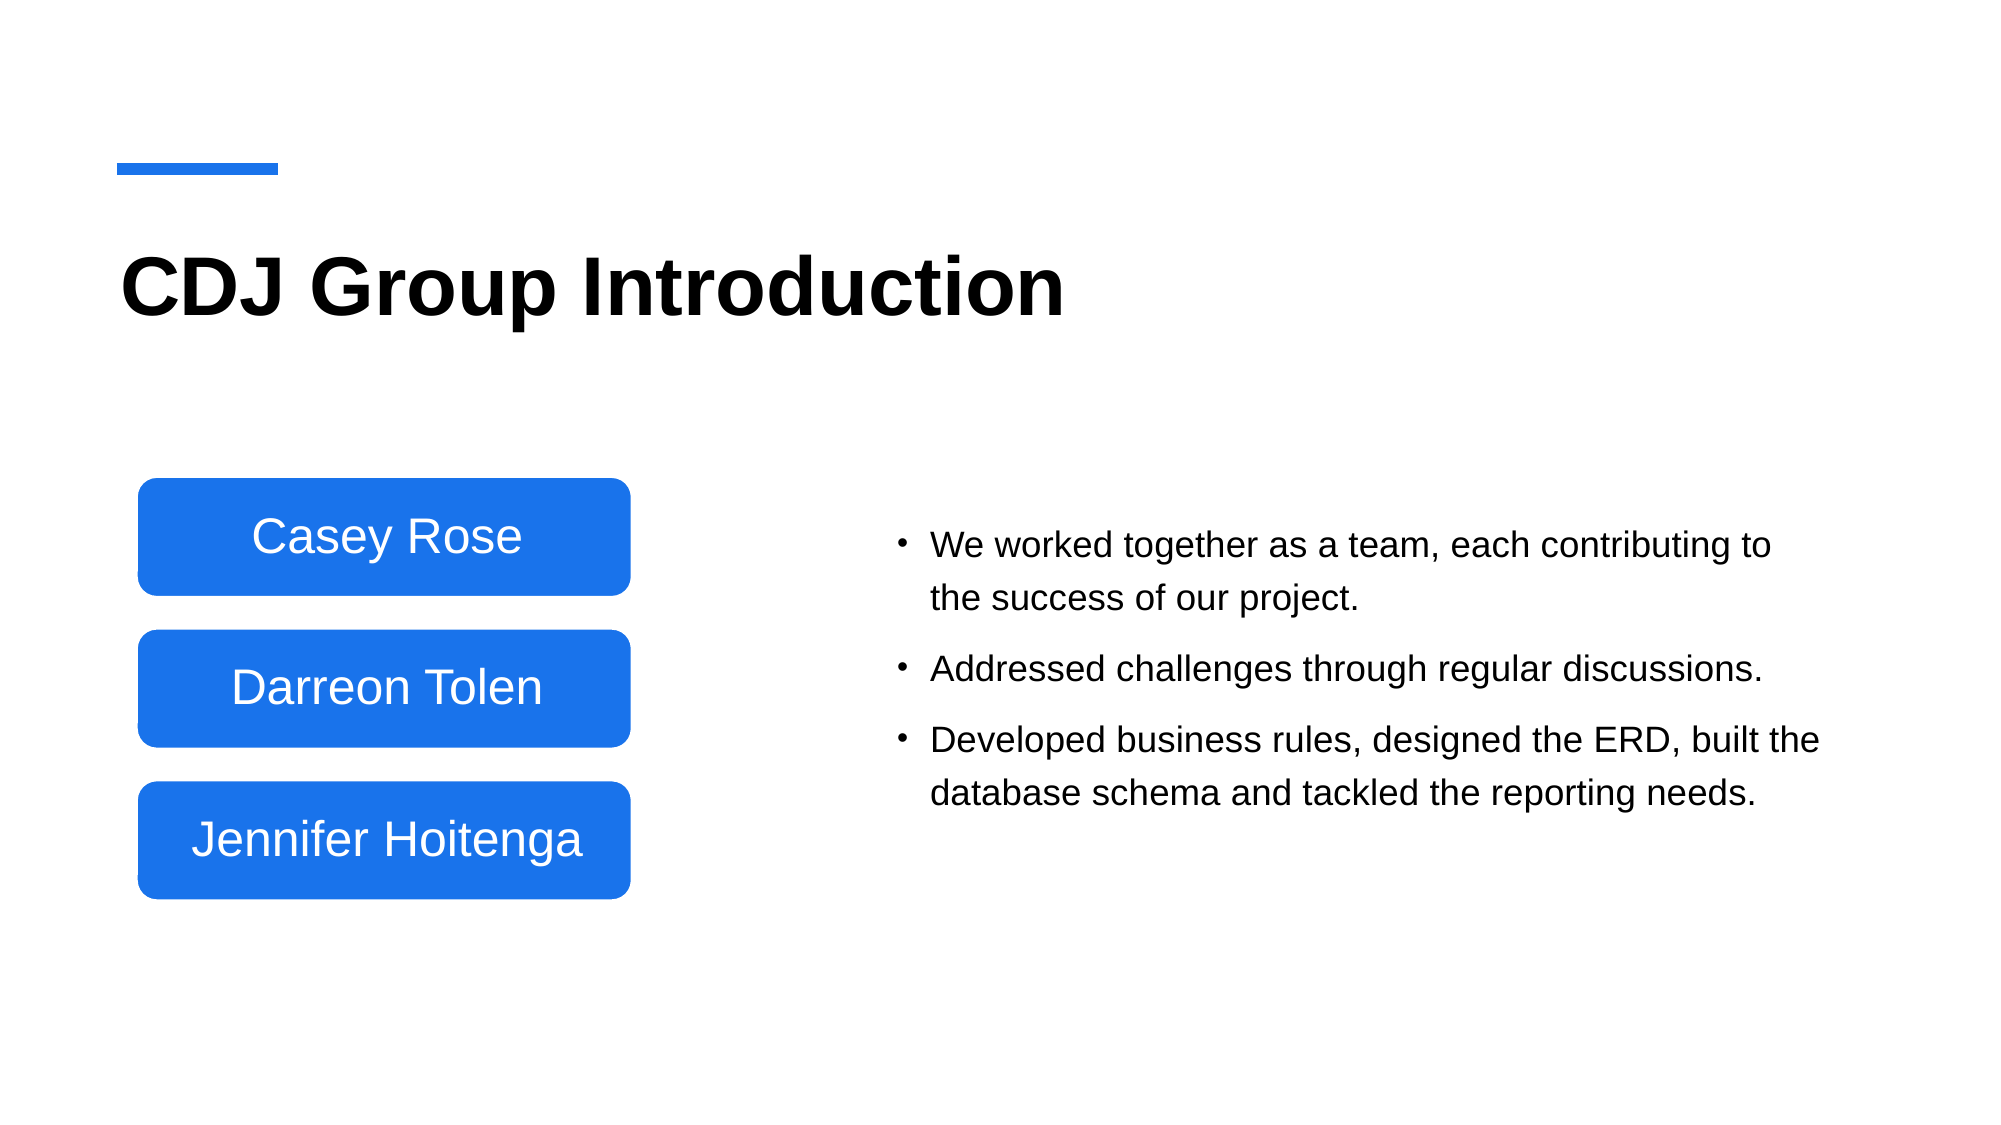

# CDJ Group Introduction
Casey Rose
Darreon Tolen
Jennifer Hoitenga
We worked together as a team, each contributing to the success of our project.
Addressed challenges through regular discussions.
Developed business rules, designed the ERD, built the database schema and tackled the reporting needs.